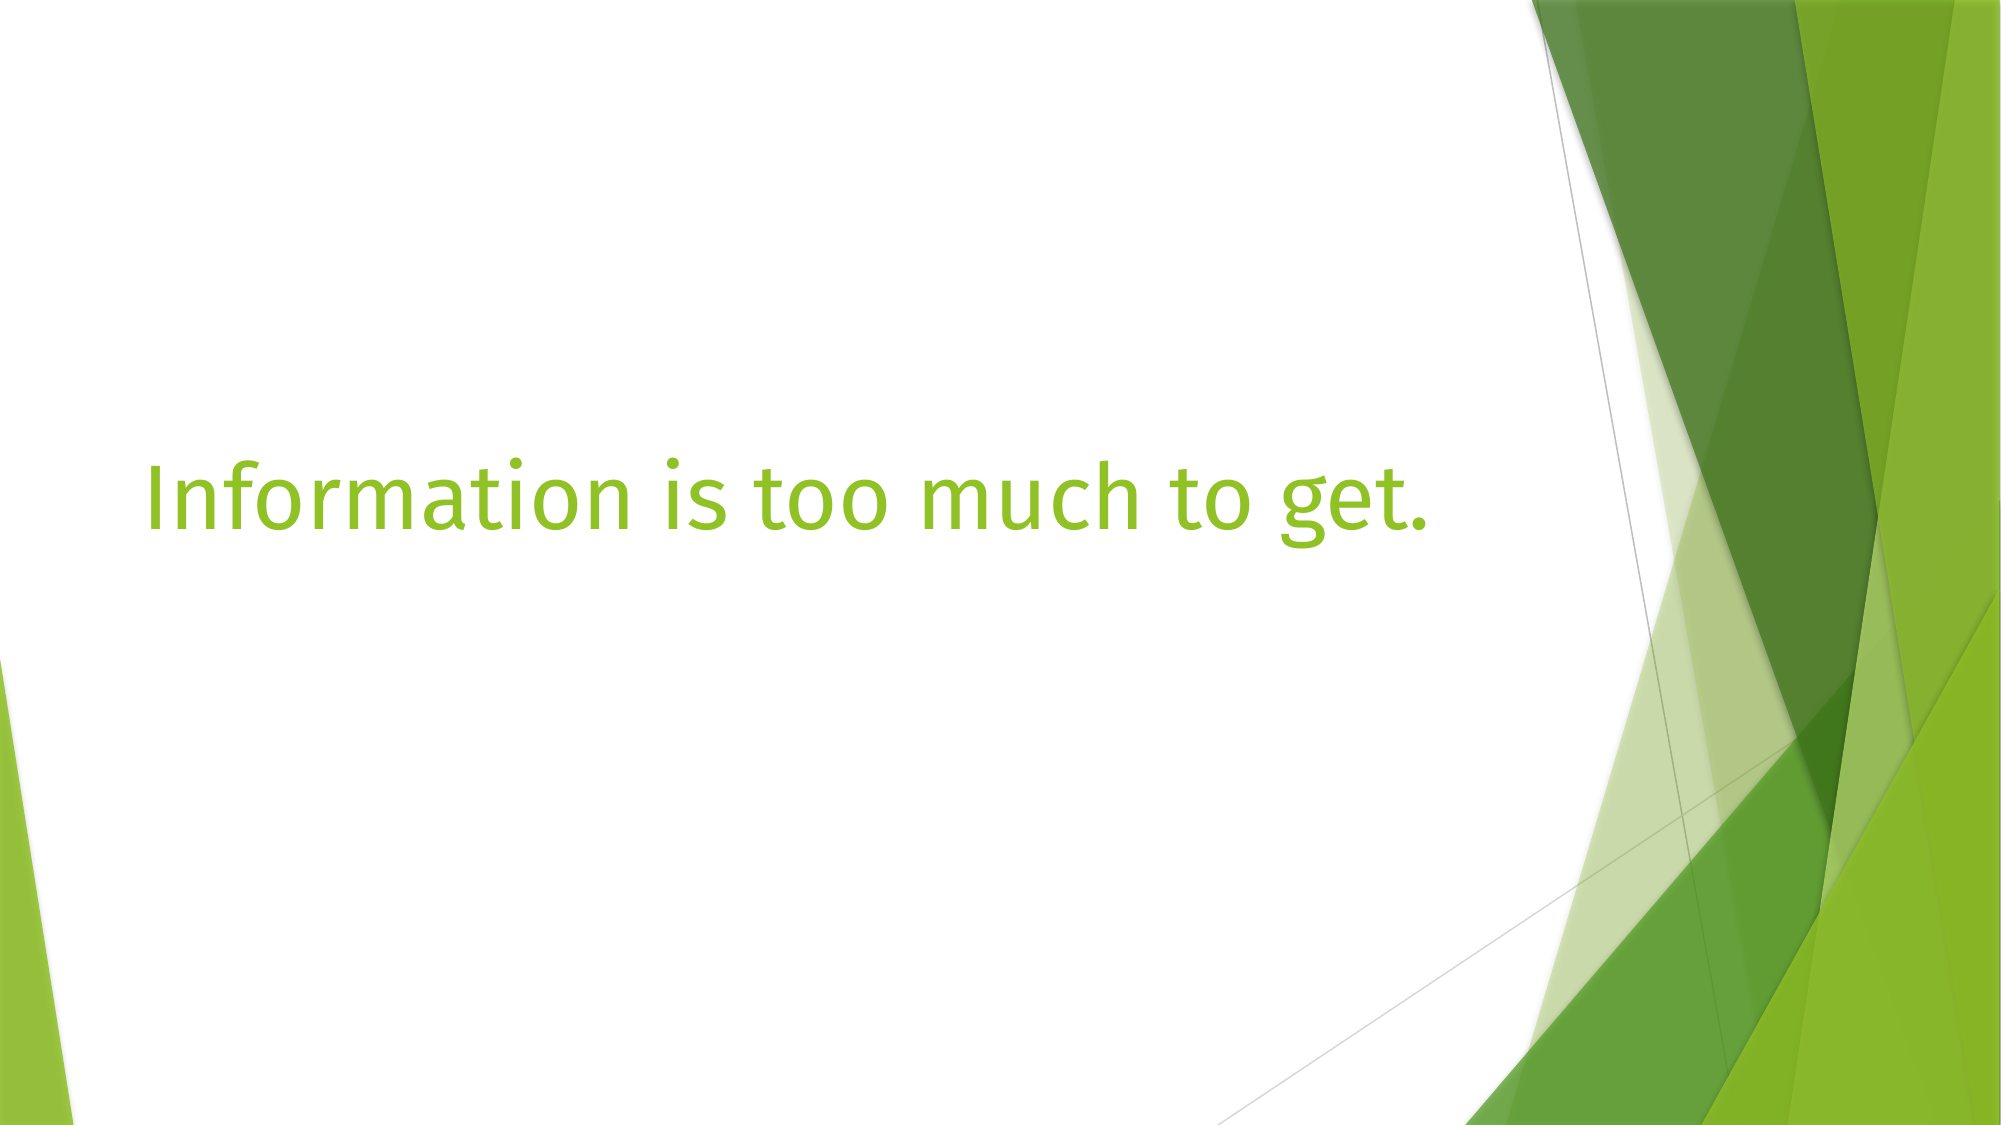

# Information is too much to get.